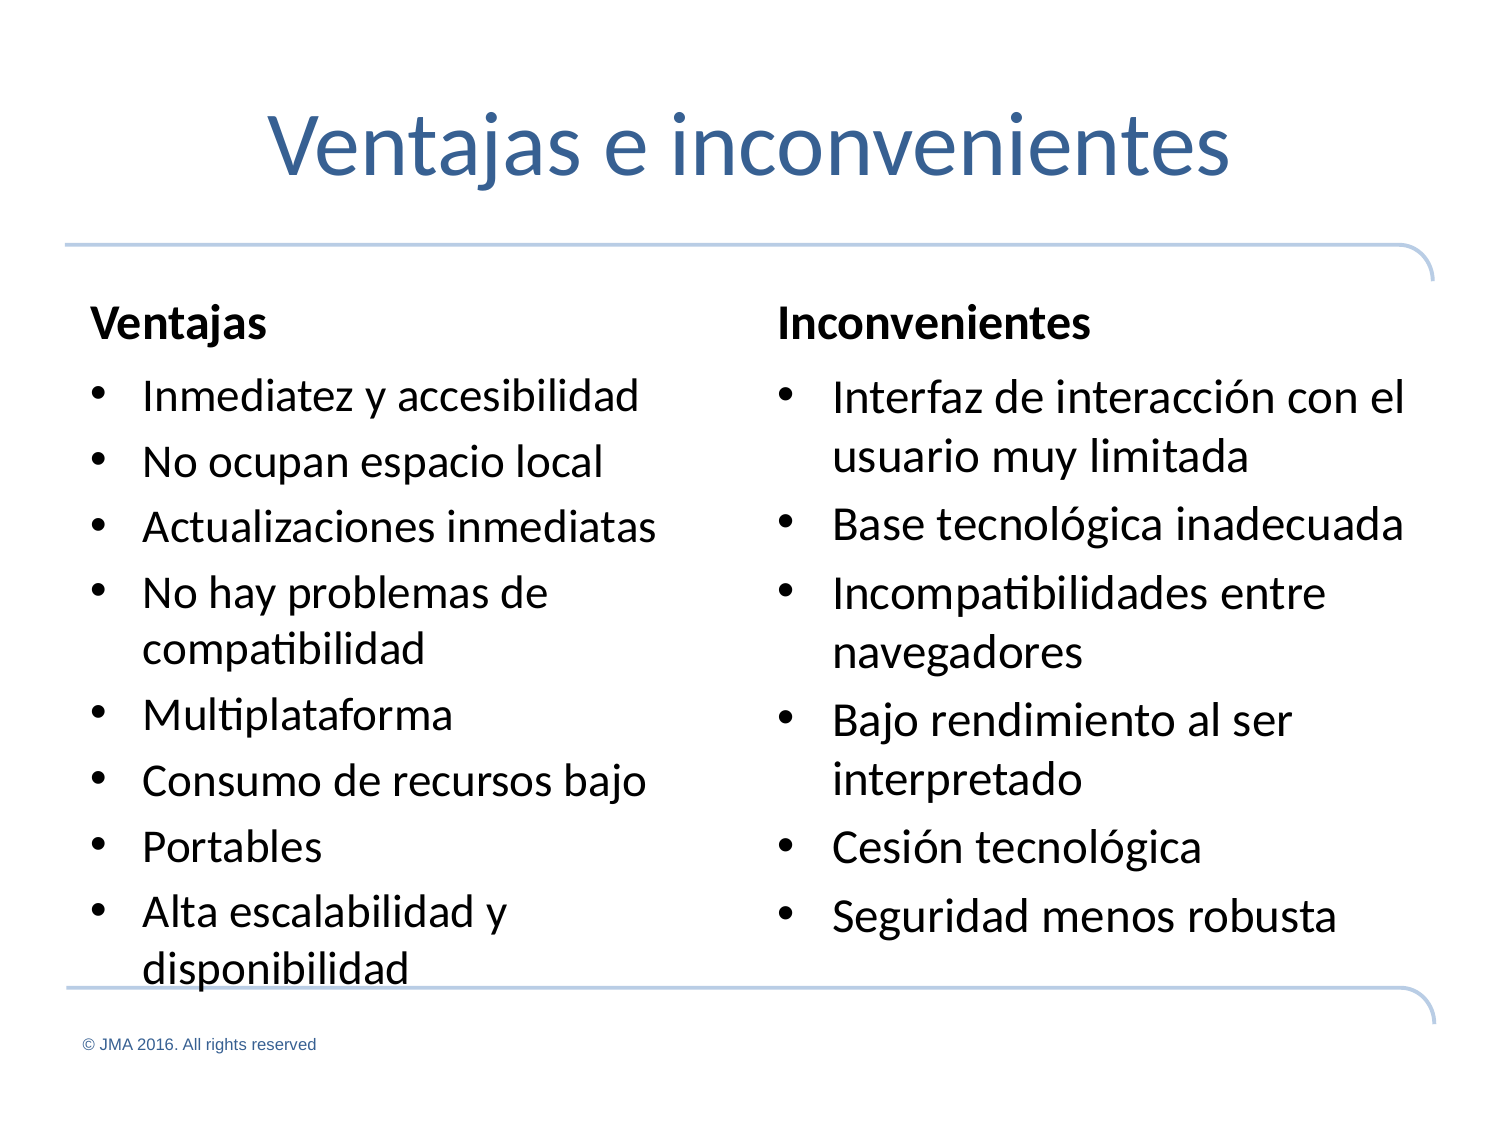

# Ventajas e inconvenientes
Ventajas
Inconvenientes
Inmediatez y accesibilidad
No ocupan espacio local
Actualizaciones inmediatas
No hay problemas de compatibilidad
Multiplataforma
Consumo de recursos bajo
Portables
Alta escalabilidad y disponibilidad

Interfaz de interacción con el usuario muy limitada
Base tecnológica inadecuada
Incompatibilidades entre navegadores
Bajo rendimiento al ser interpretado
Cesión tecnológica
Seguridad menos robusta